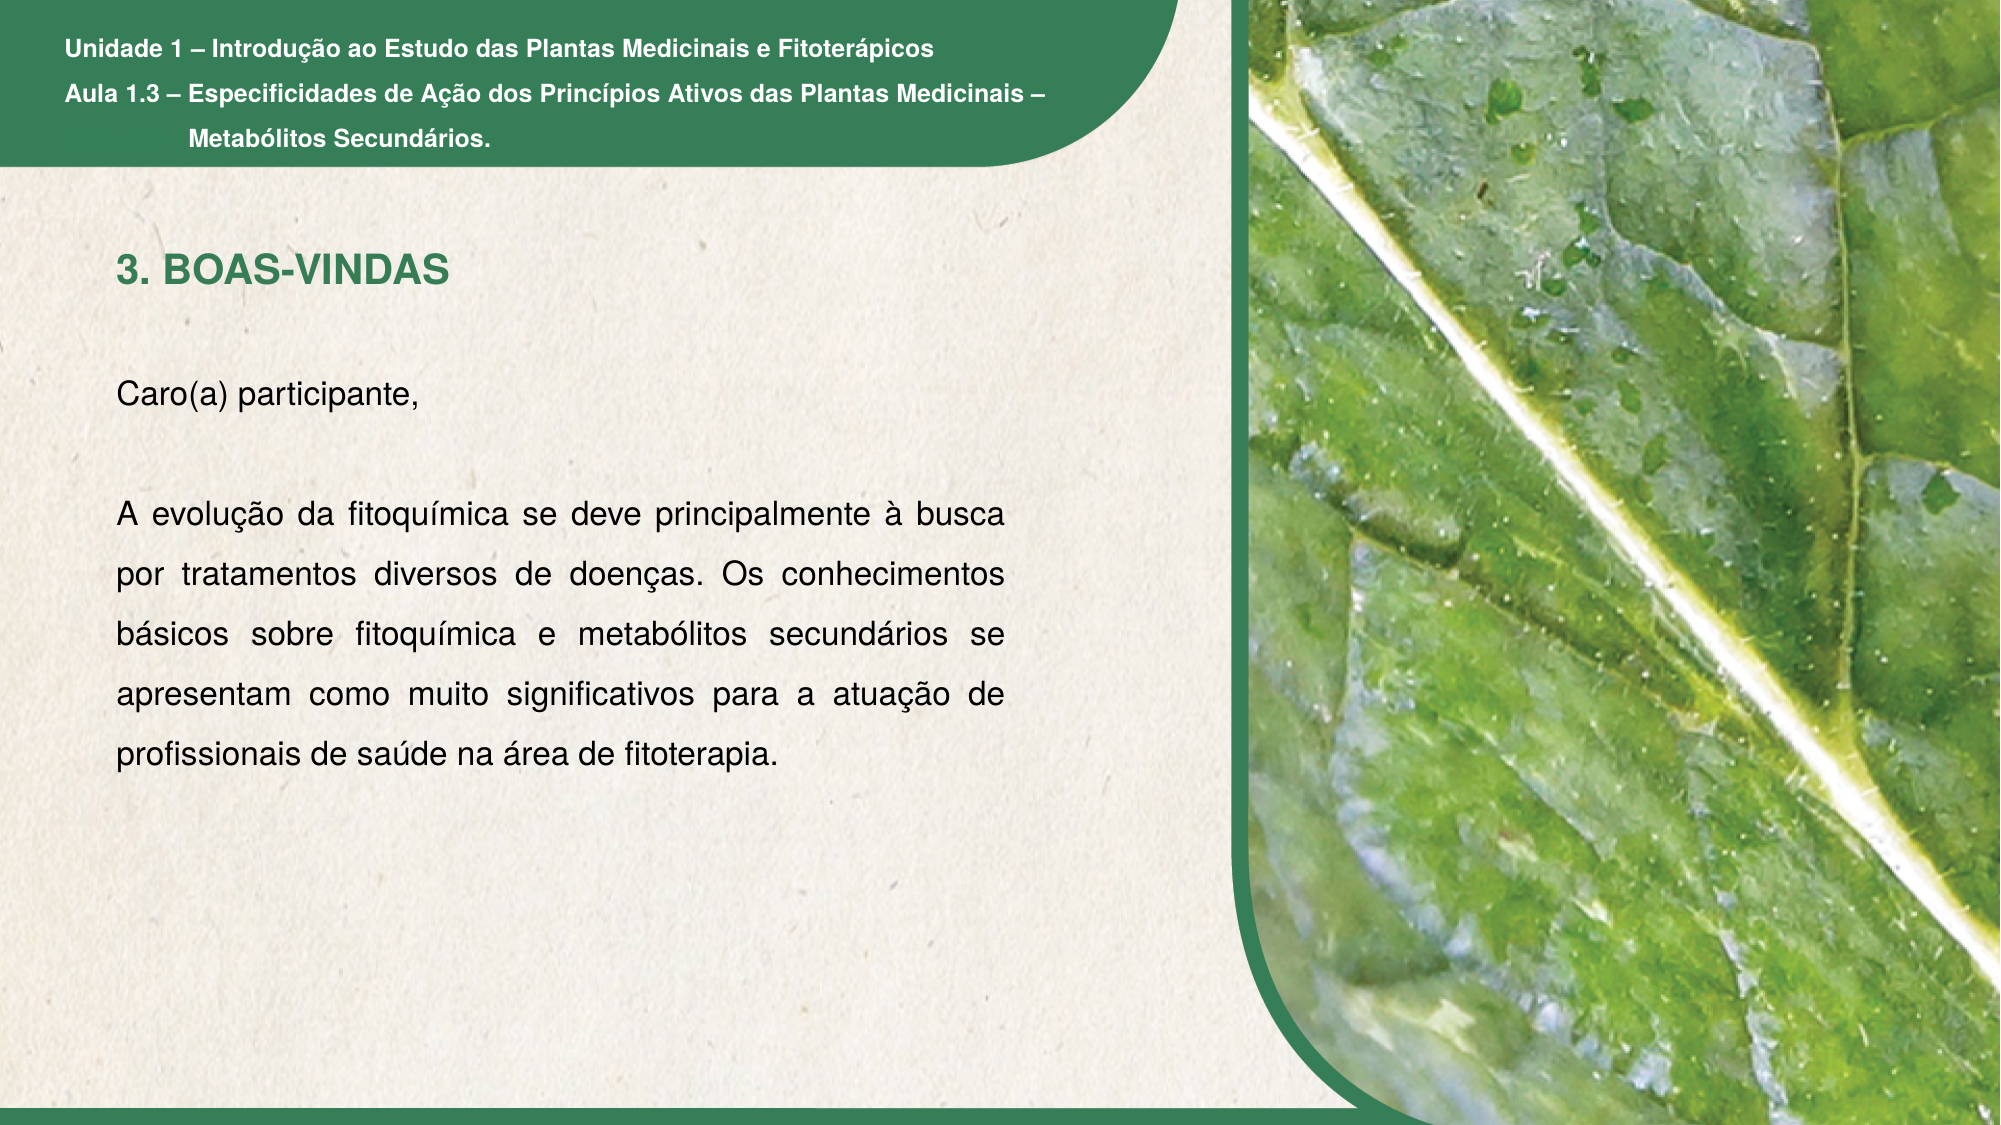

3. BOAS-VINDAS

Caro(a) participante,

A evolução da fitoquímica se deve principalmente à busca por tratamentos diversos de doenças. Os conhecimentos básicos sobre fitoquímica e metabólitos secundários se apresentam como muito significativos para a atuação de profissionais de saúde na área de fitoterapia.